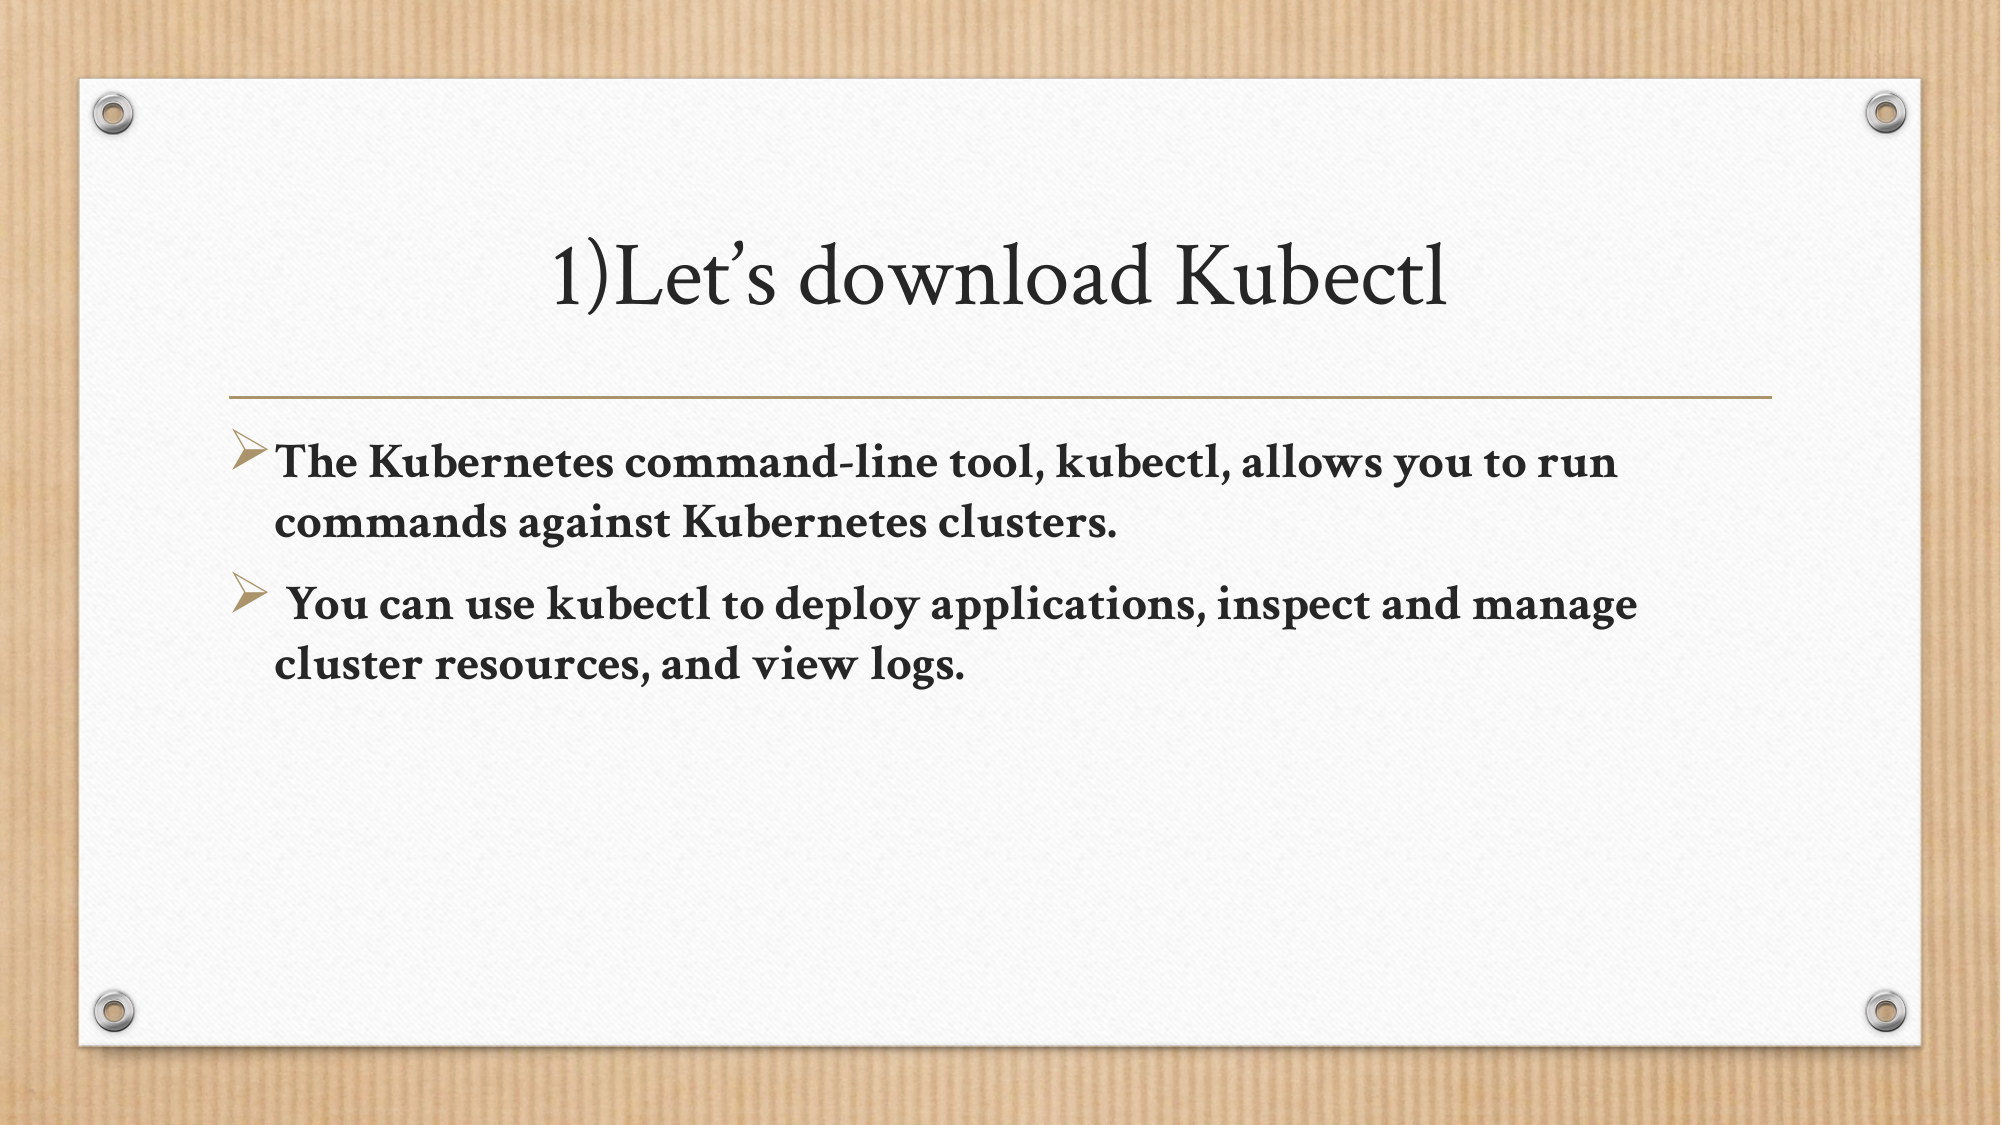

# 1)Let’s download Kubectl
The Kubernetes command-line tool, kubectl, allows you to run commands against Kubernetes clusters.
 You can use kubectl to deploy applications, inspect and manage cluster resources, and view logs.